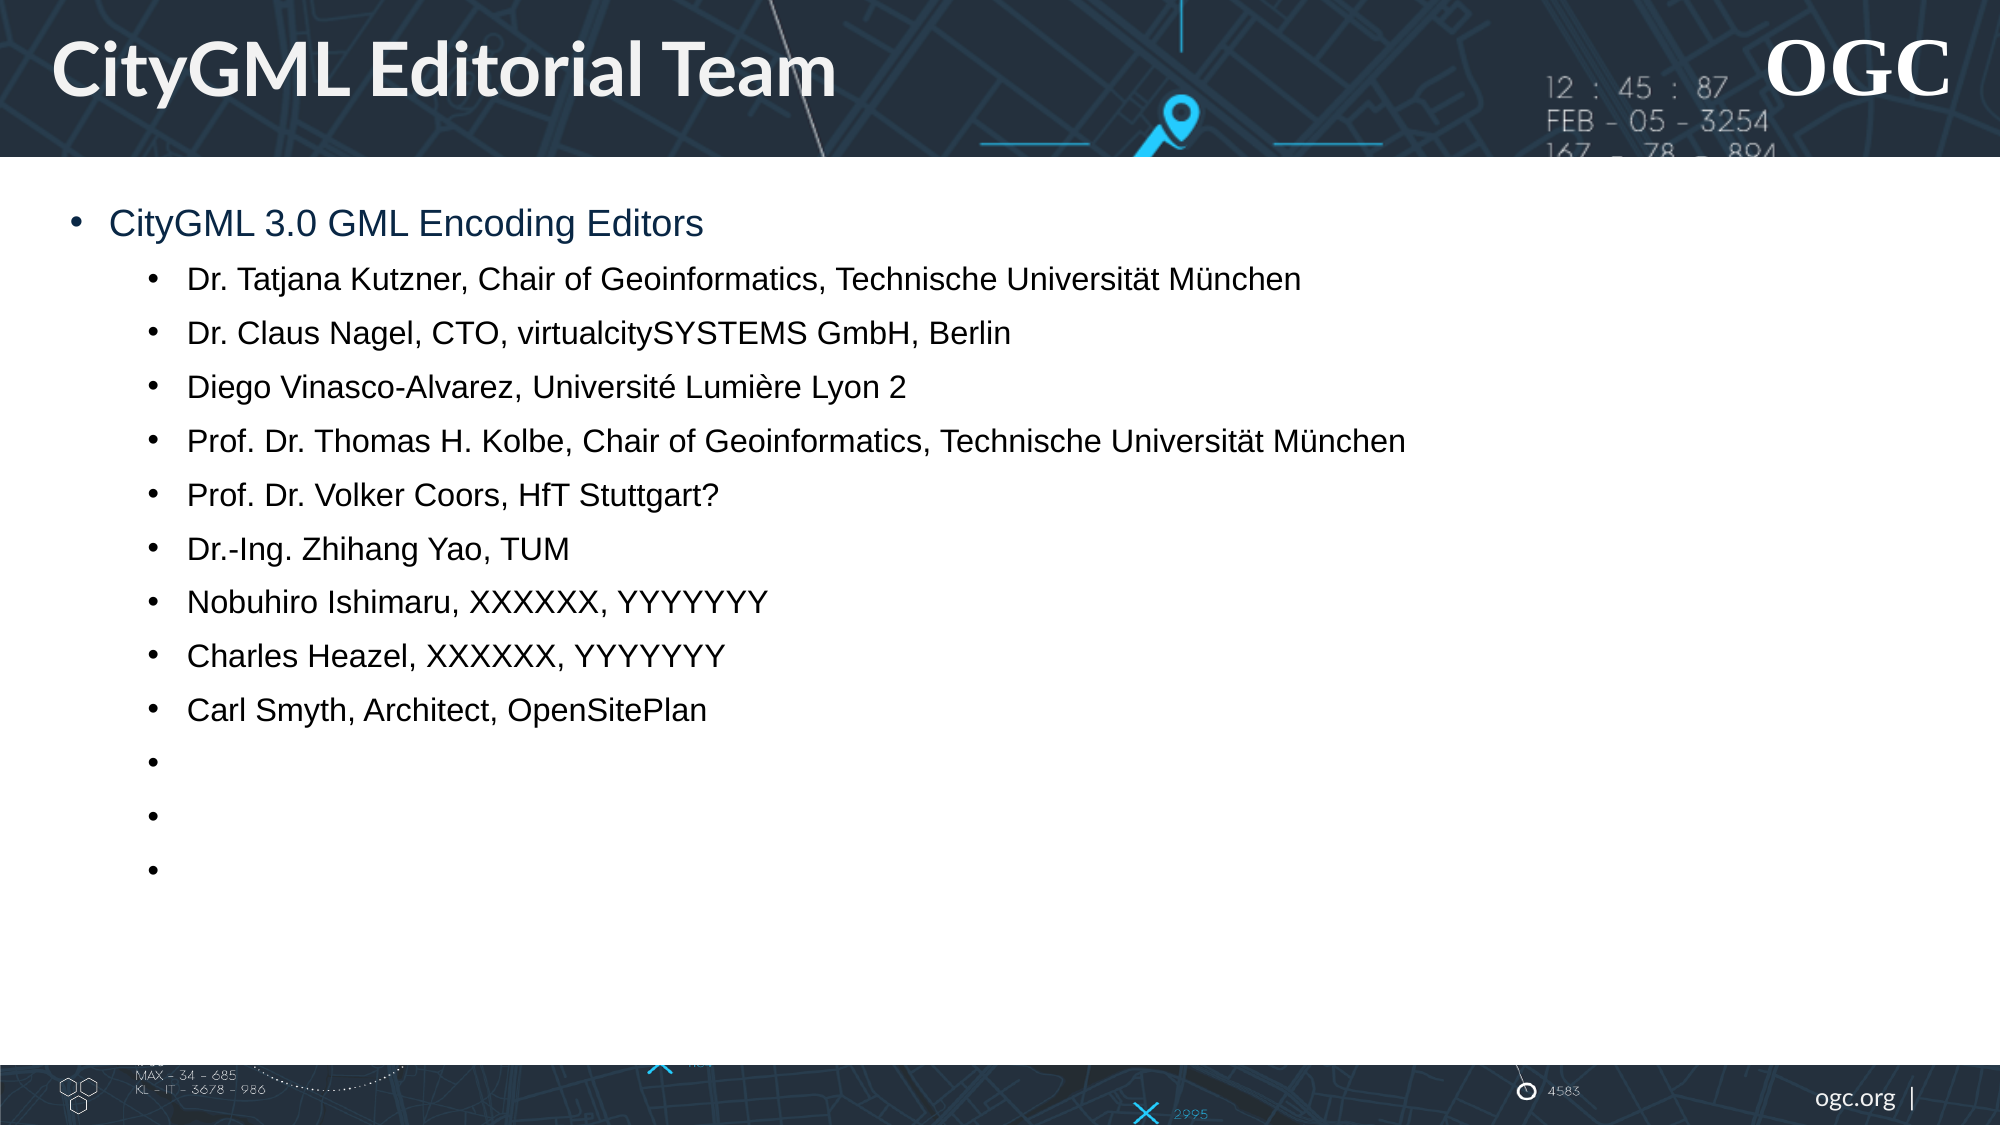

# CityGML Editorial Team
CityGML 3.0 GML Encoding Editors
Dr. Tatjana Kutzner, Chair of Geoinformatics, Technische Universität München
Dr. Claus Nagel, CTO, virtualcitySYSTEMS GmbH, Berlin
Diego Vinasco-Alvarez, Université Lumière Lyon 2
Prof. Dr. Thomas H. Kolbe, Chair of Geoinformatics, Technische Universität München
Prof. Dr. Volker Coors, HfT Stuttgart?
Dr.-Ing. Zhihang Yao, TUM
Nobuhiro Ishimaru, XXXXXX, YYYYYYY
Charles Heazel, XXXXXX, YYYYYYY
Carl Smyth, Architect, OpenSitePlan